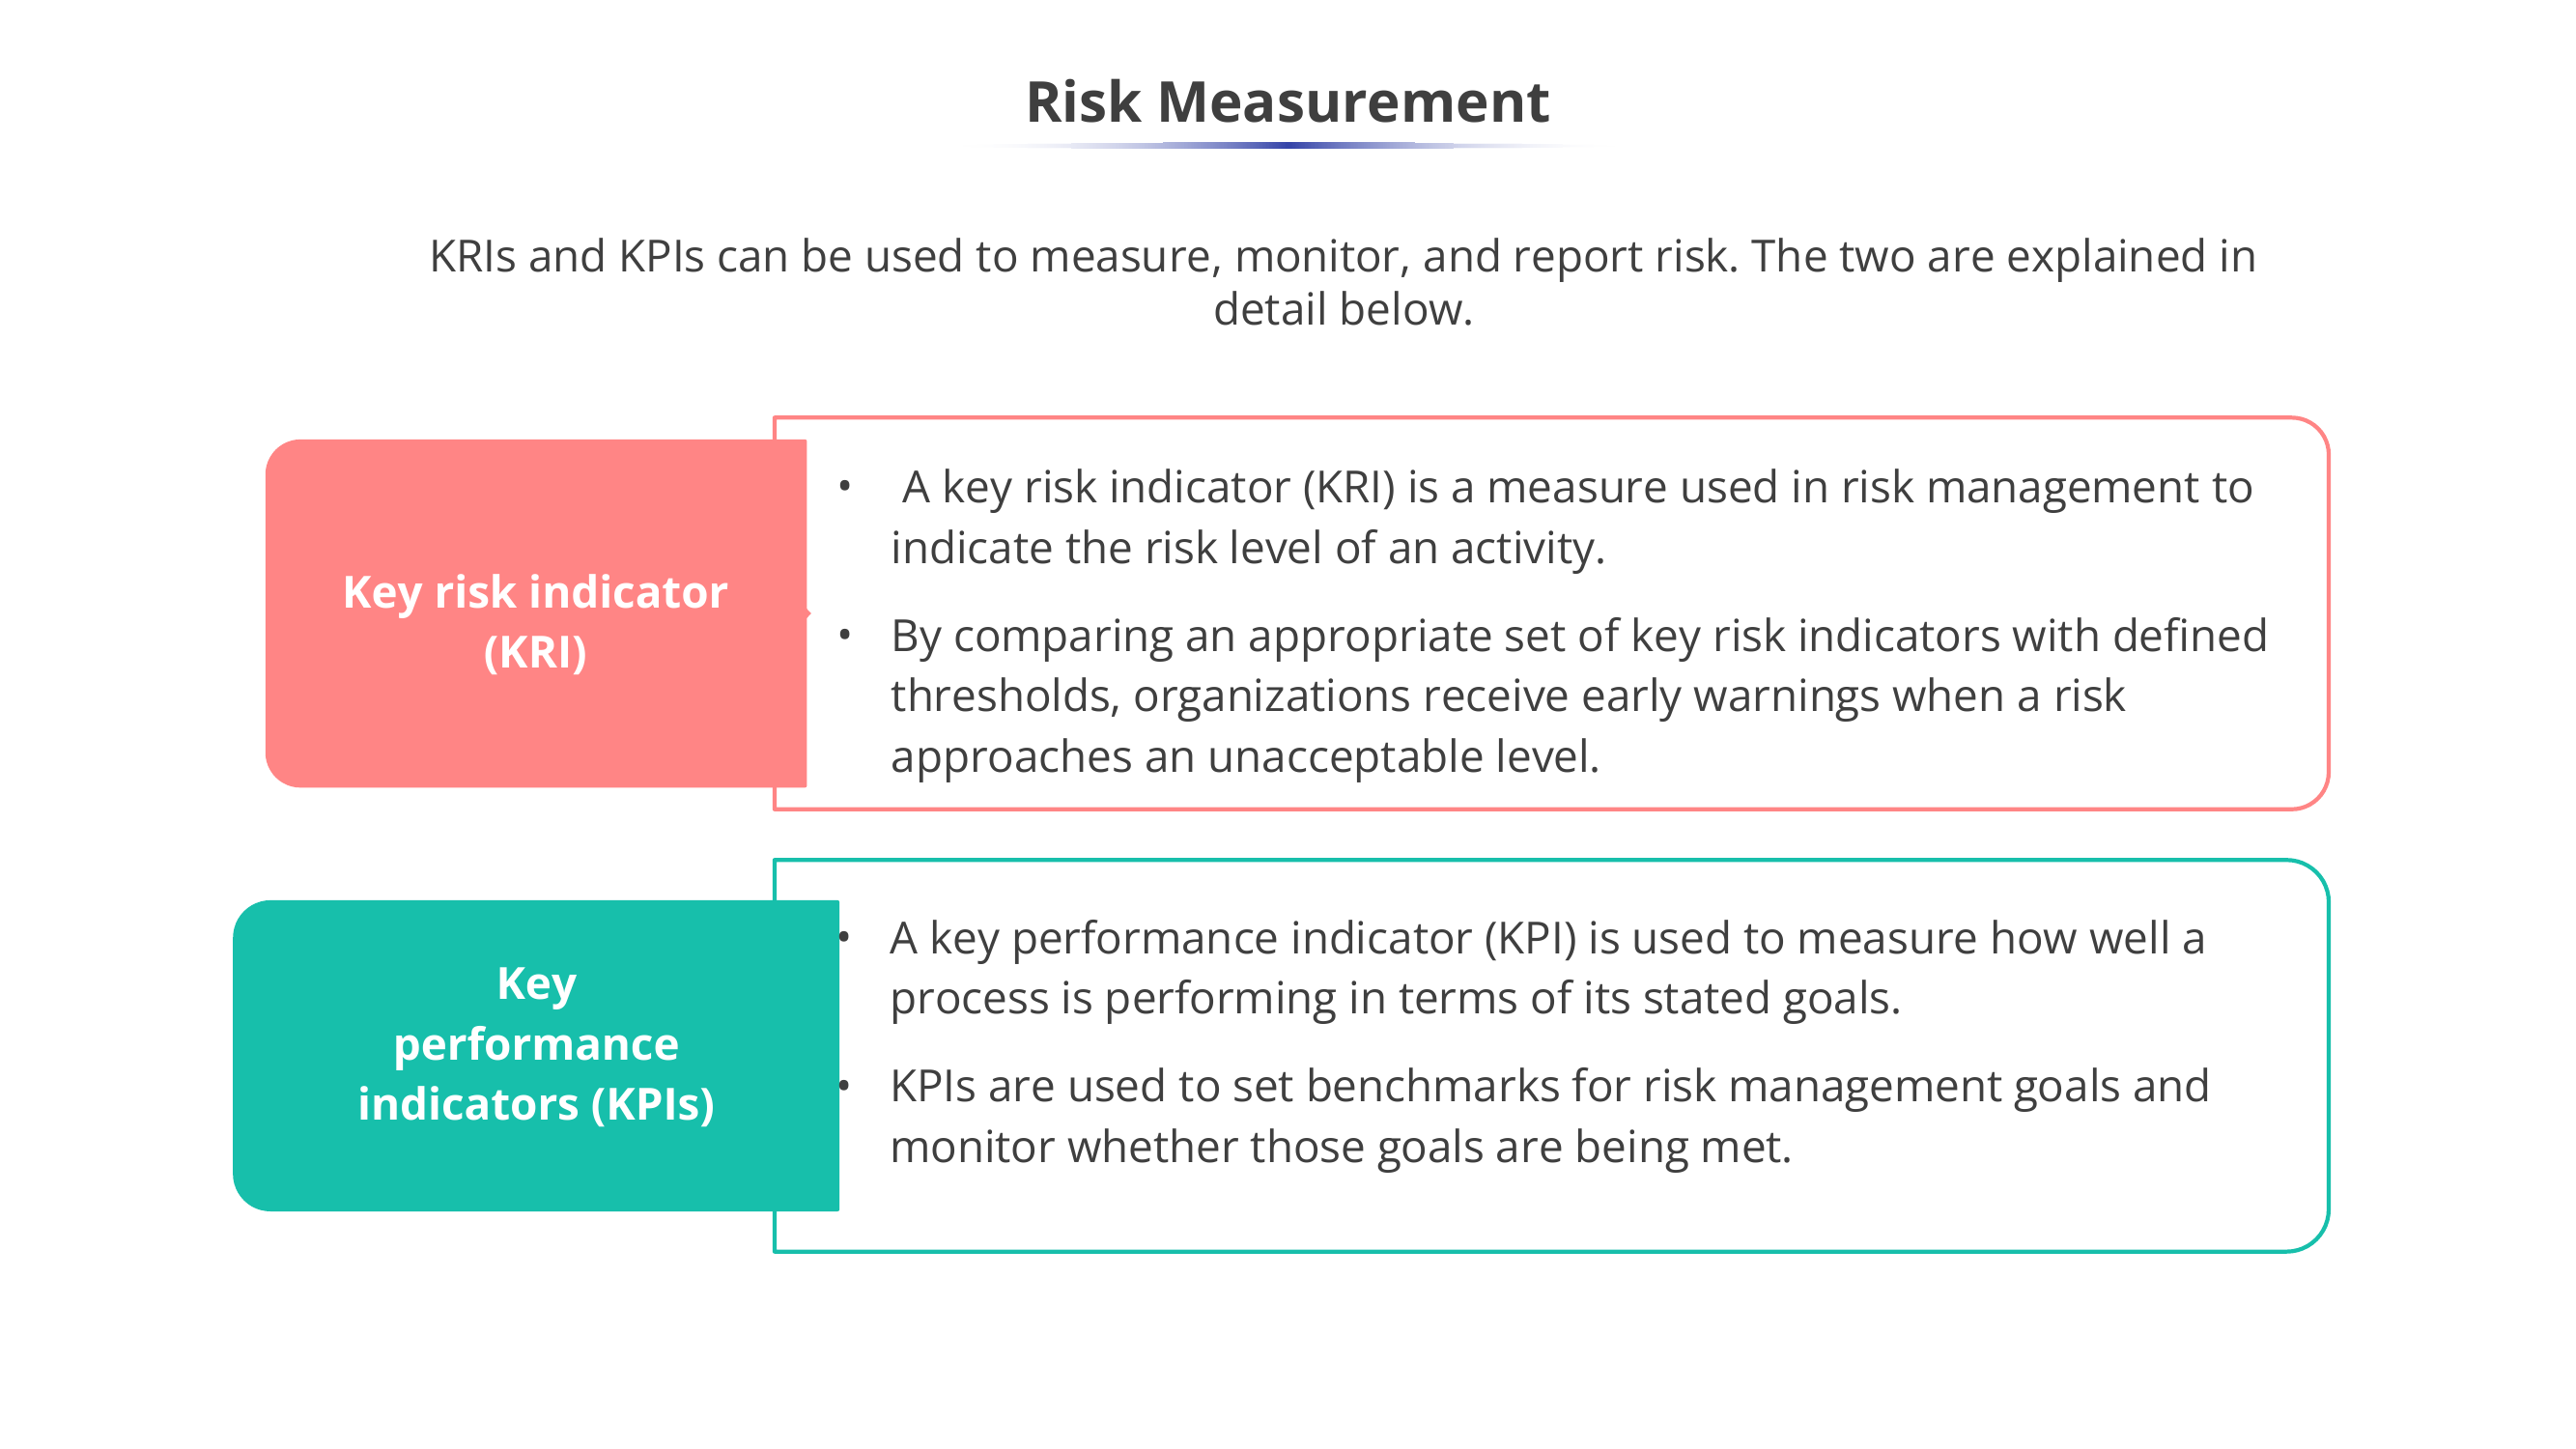

Risk Measurement

KRIs and KPIs can be used to measure, monitor, and report risk. The two are explained in detail below.

Key risk indicator (KRI)

 A key risk indicator (KRI) is a measure used in risk management to indicate the risk level of an activity.

By comparing an appropriate set of key risk indicators with defined thresholds, organizations receive early warnings when a risk approaches an unacceptable level.

Key performance indicators (KPIs)

A key performance indicator (KPI) is used to measure how well a process is performing in terms of its stated goals.

KPIs are used to set benchmarks for risk management goals and monitor whether those goals are being met.